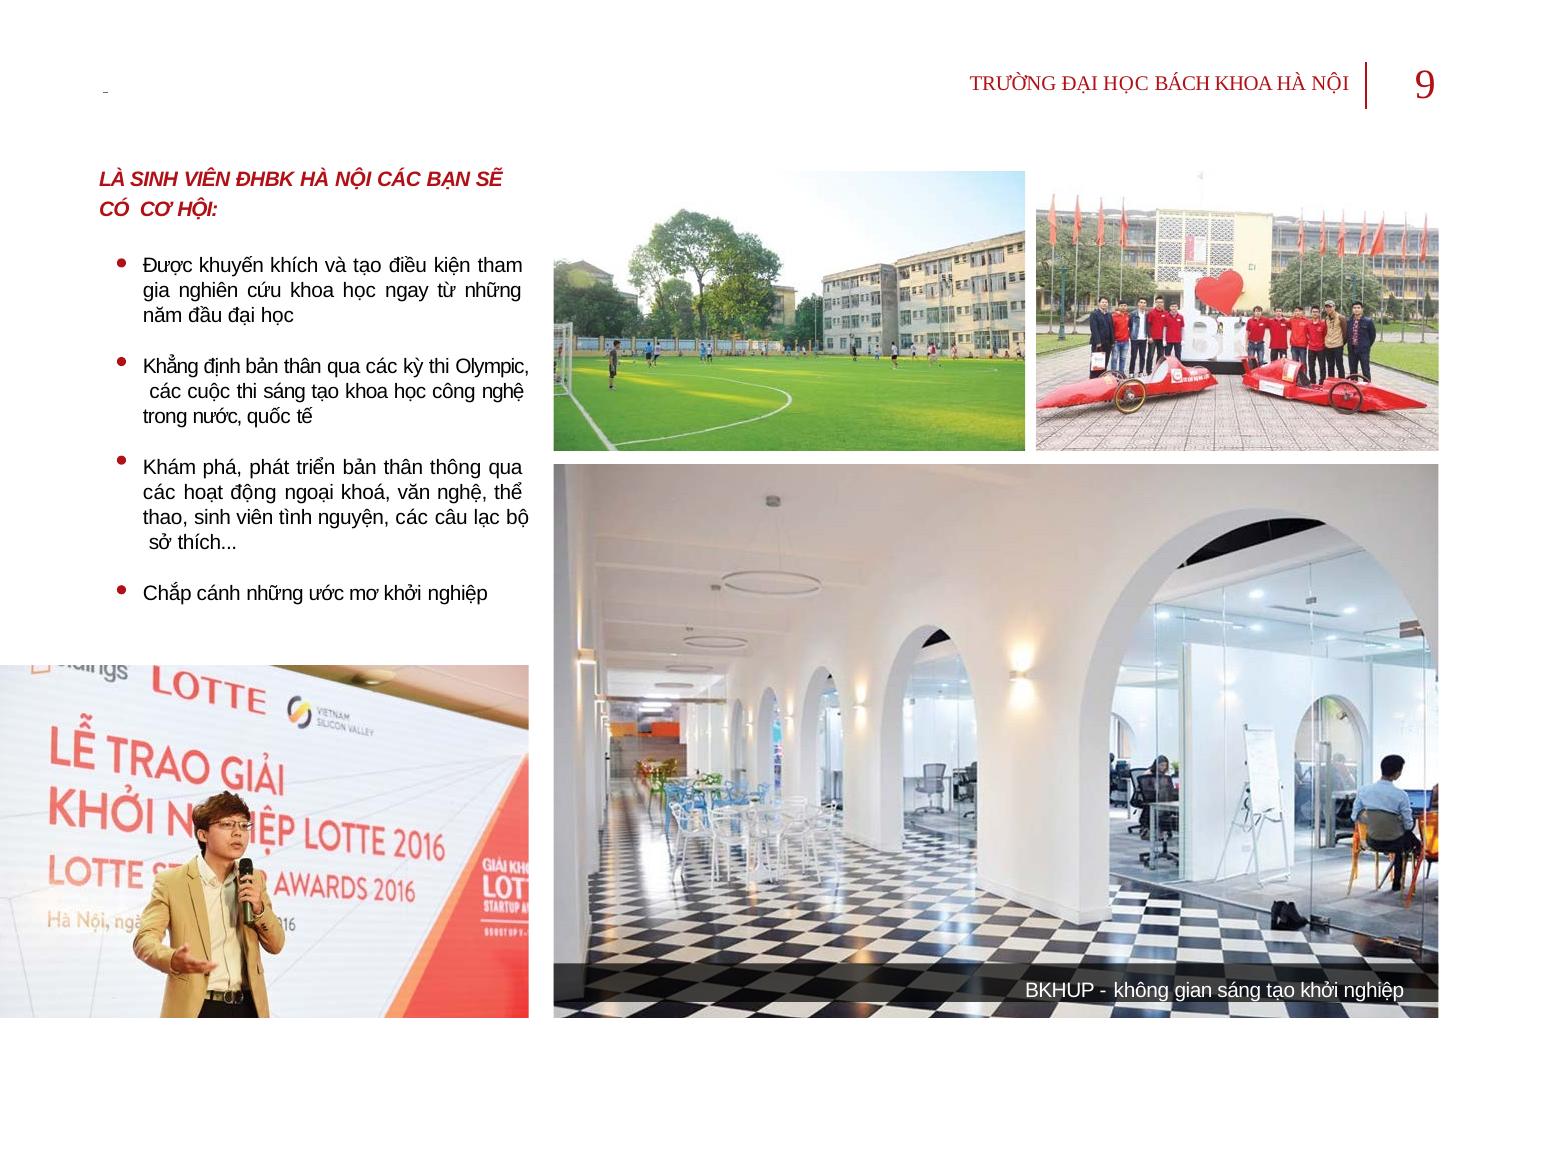

9

 		TRƯỜNG ĐẠI HỌC BÁCH KHOA HÀ NỘI
LÀ SINH VIÊN ĐHBK HÀ NỘI CÁC BẠN SẼ CÓ  CƠ HỘI:

Được khuyến khích và tạo điều kiện tham  gia nghiên cứu khoa học ngay từ những  năm đầu đại học

Khẳng định bản thân qua các kỳ thi Olympic,  các cuộc thi sáng tạo khoa học công nghệ  trong nước, quốc tế

Khám phá, phát triển bản thân thông qua  các hoạt động ngoại khoá, văn nghệ, thể  thao, sinh viên tình nguyện, các câu lạc bộ  sở thích...

Chắp cánh những ước mơ khởi nghiệp

BKHUP - không gian sáng tạo khởi nghiệp